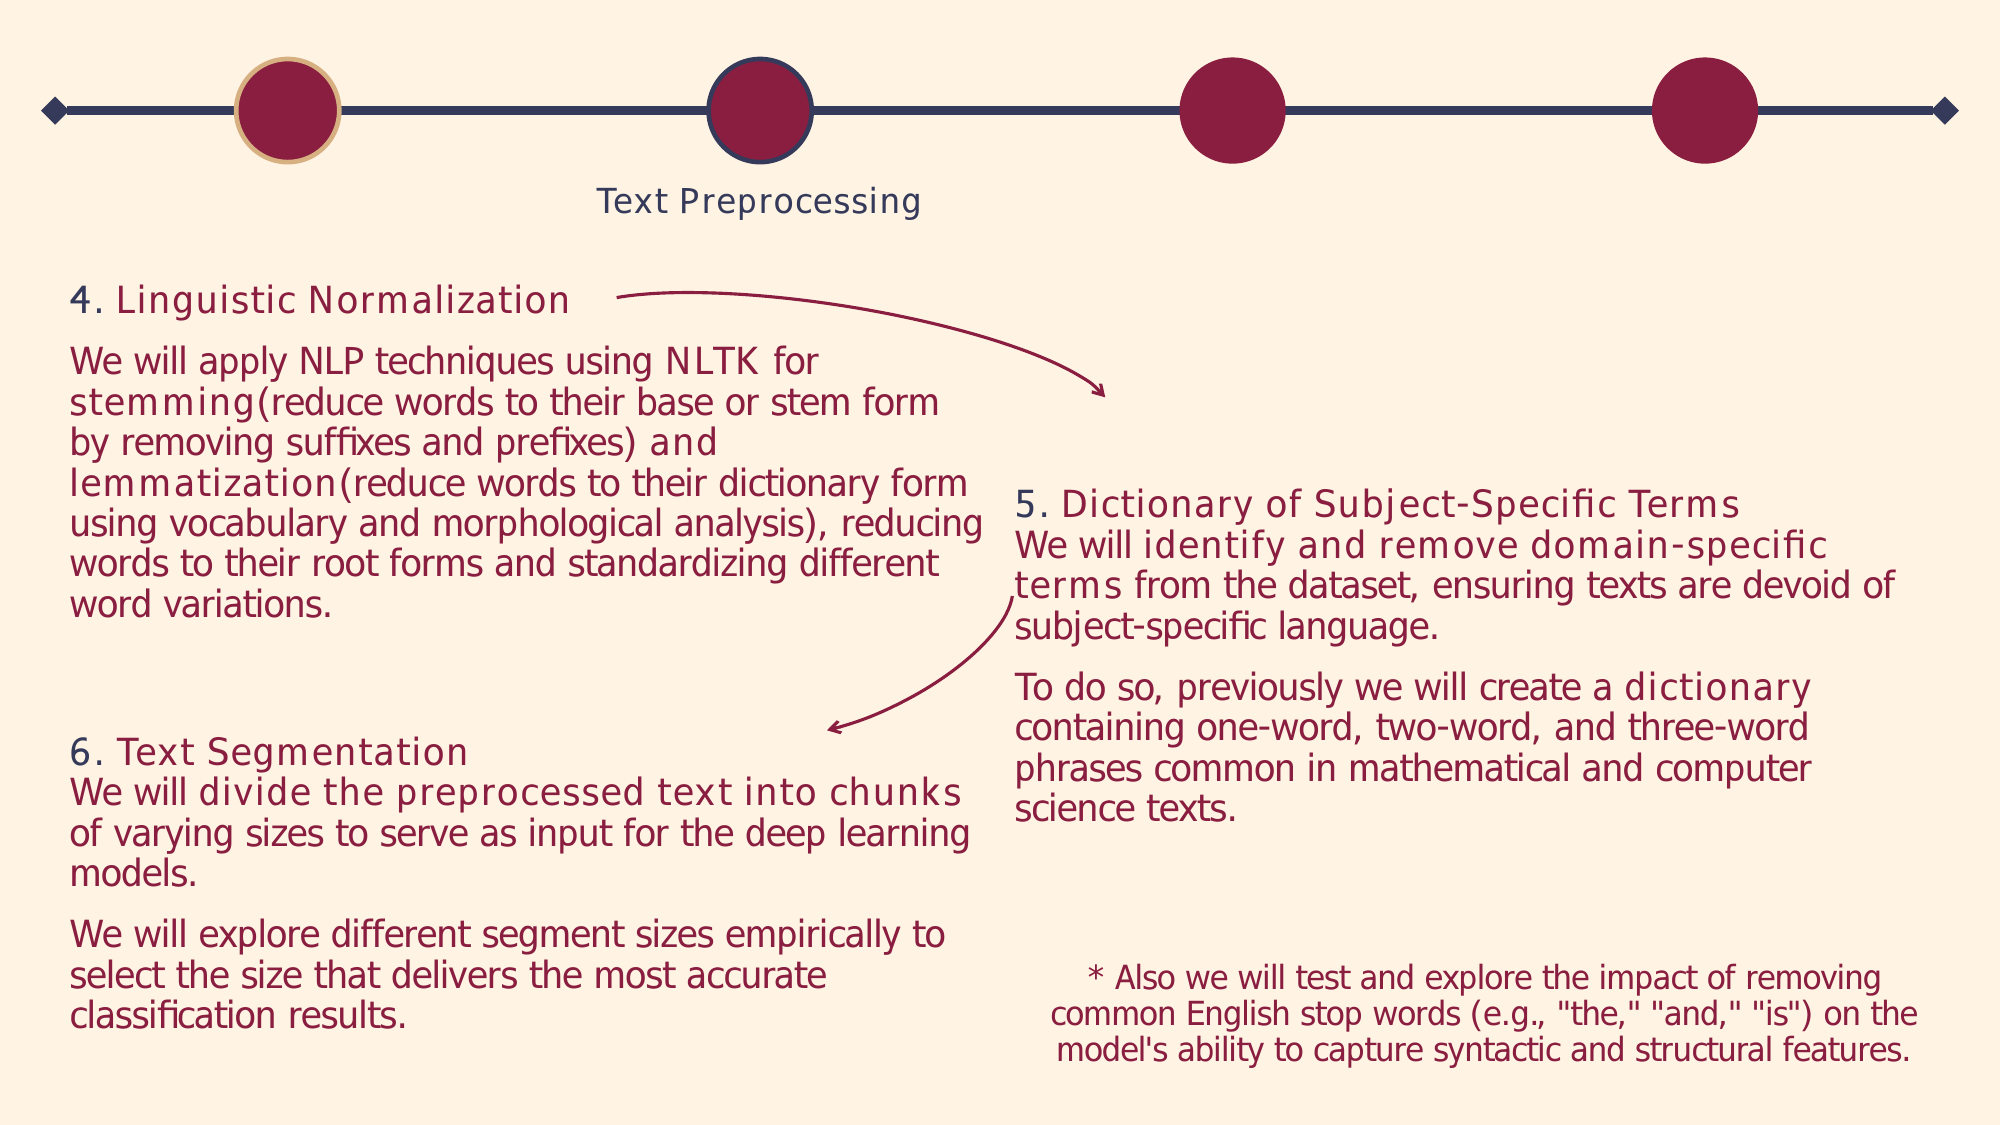

Text Preprocessing
4. Linguistic Normalization
We will apply NLP techniques using NLTK for stemming(reduce words to their base or stem form by removing suffixes and prefixes) and lemmatization(reduce words to their dictionary form using vocabulary and morphological analysis), reducing words to their root forms and standardizing different word variations.

5. Dictionary of Subject-Specific Terms
We will identify and remove domain-specific terms from the dataset, ensuring texts are devoid of subject-specific language.
To do so, previously we will create a dictionary containing one-word, two-word, and three-word phrases common in mathematical and computer science texts.

6. Text Segmentation
We will divide the preprocessed text into chunks of varying sizes to serve as input for the deep learning models.
We will explore different segment sizes empirically to select the size that delivers the most accurate classification results.
* Also we will test and explore the impact of removing common English stop words (e.g., "the," "and," "is") on the model's ability to capture syntactic and structural features.